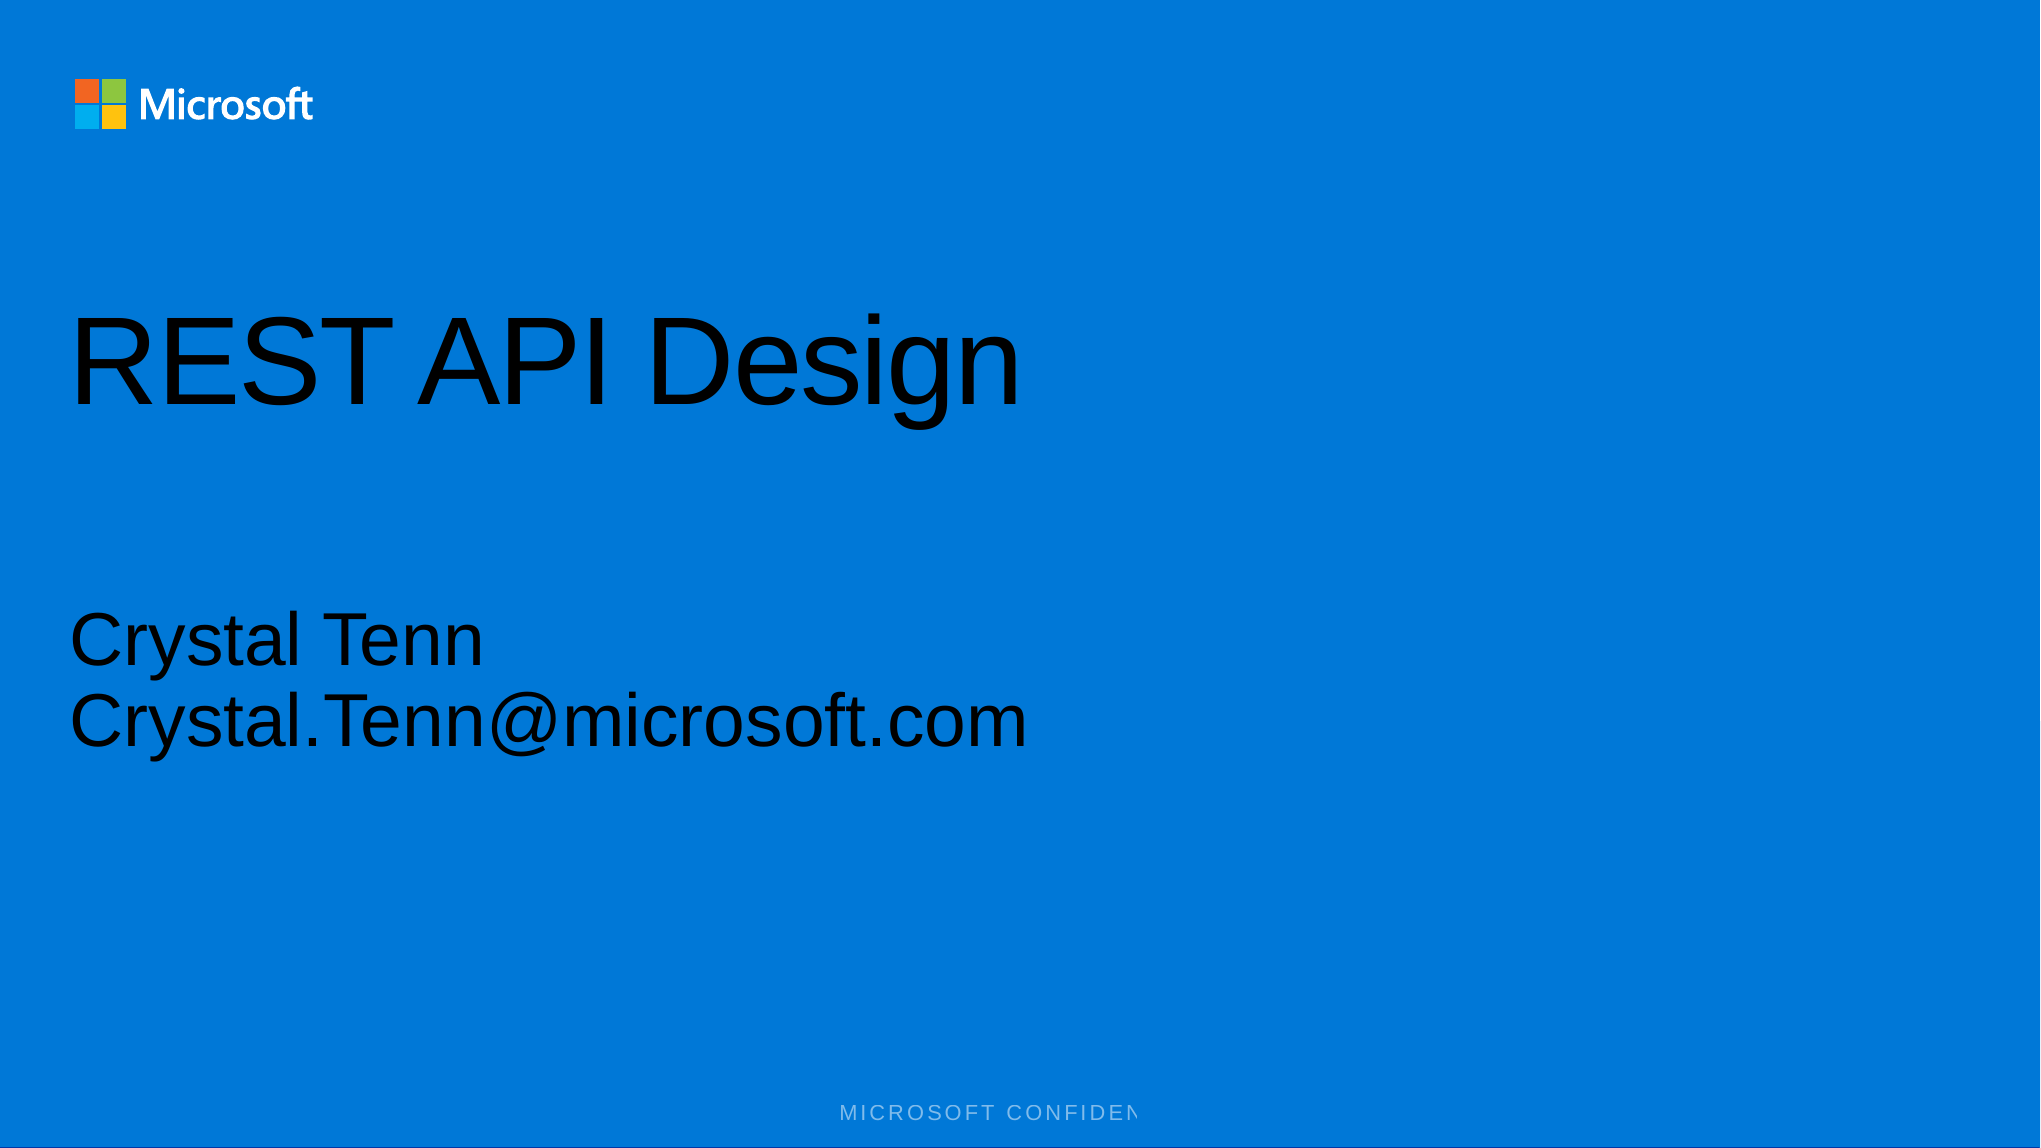

# REST API Design
Crystal Tenn
Crystal.Tenn@microsoft.com